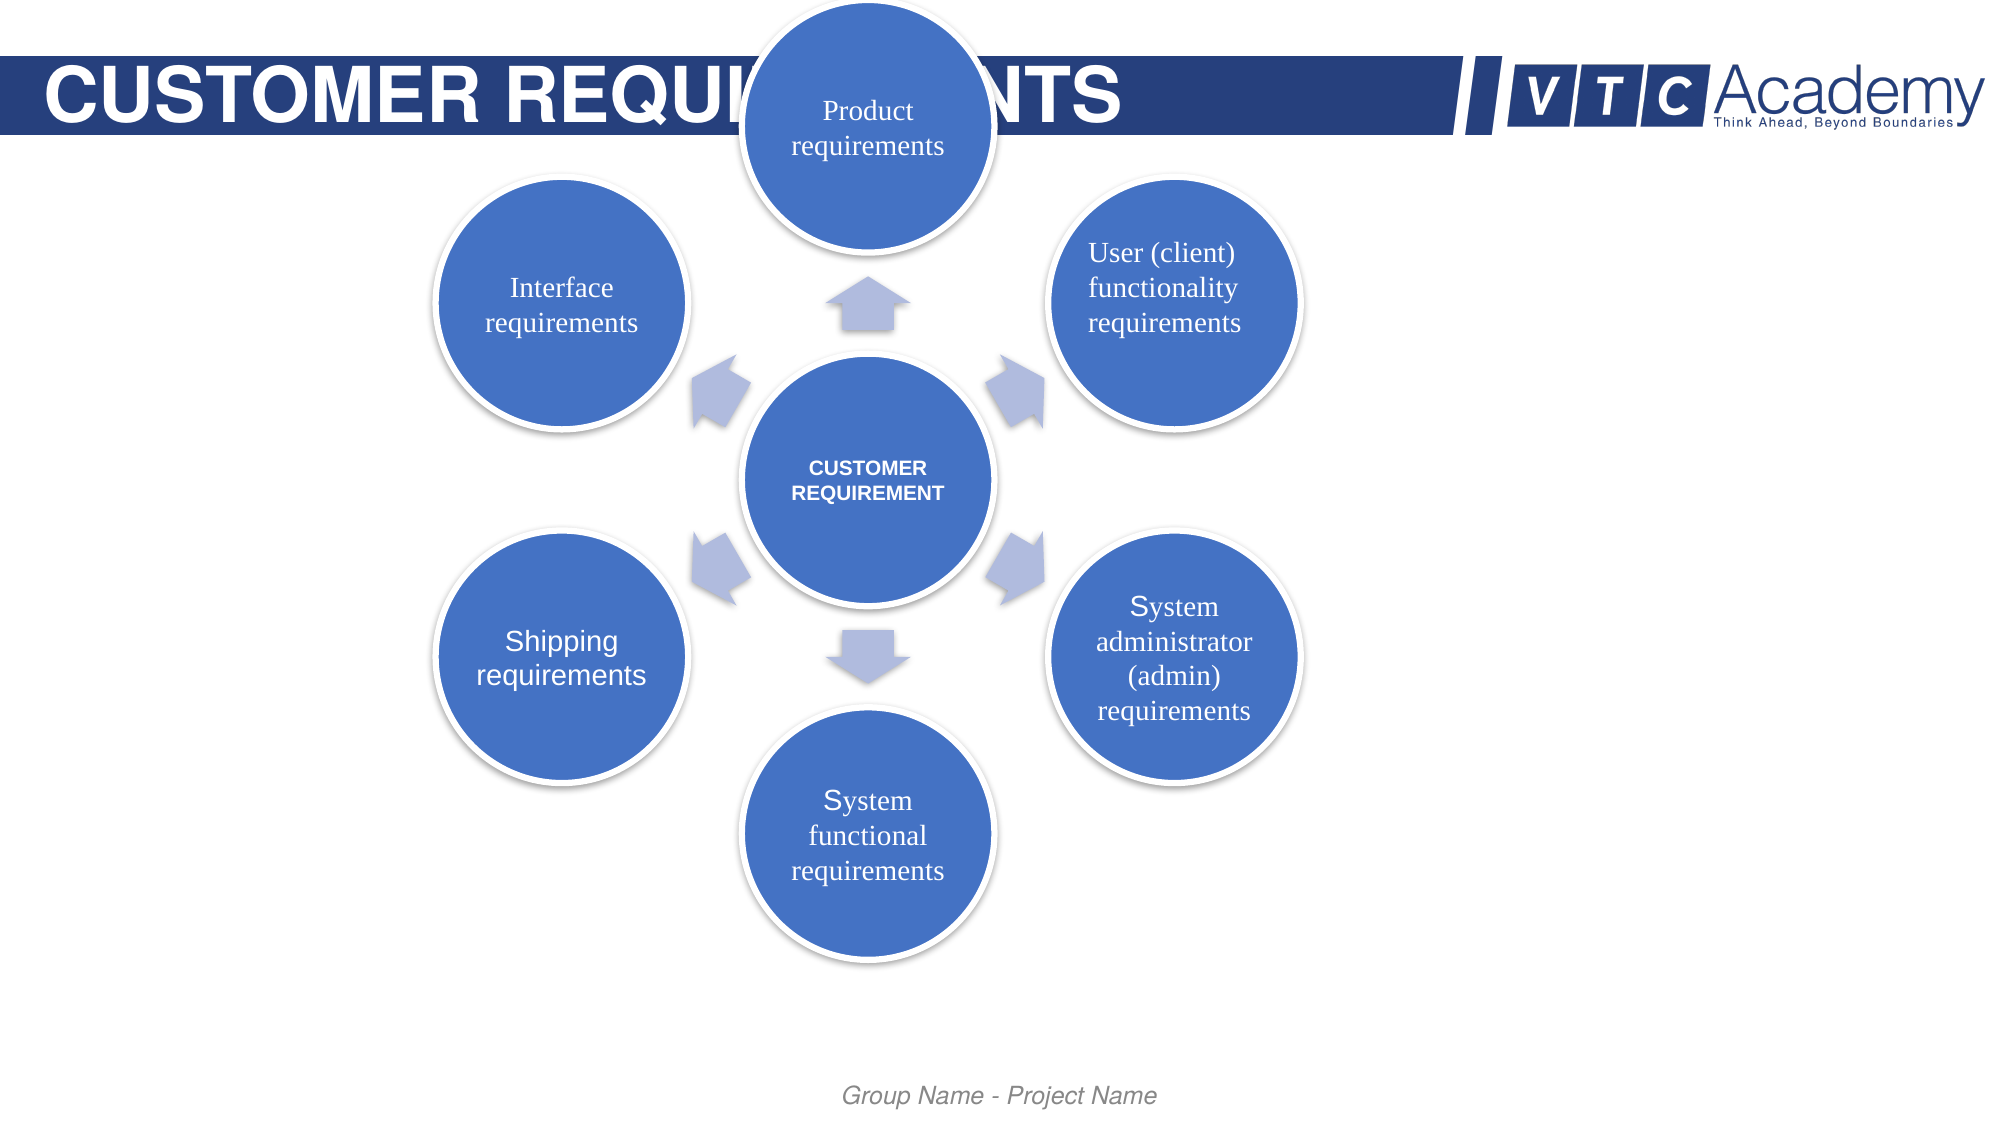

# CUSTOMER REQUIREMENTS
CUSTOMER REQUIREMENT

Product requirements

User (client) functionality requirements

System administrator (admin) requirements

System functional requirements

Shipping requirements

Interface requirements
4